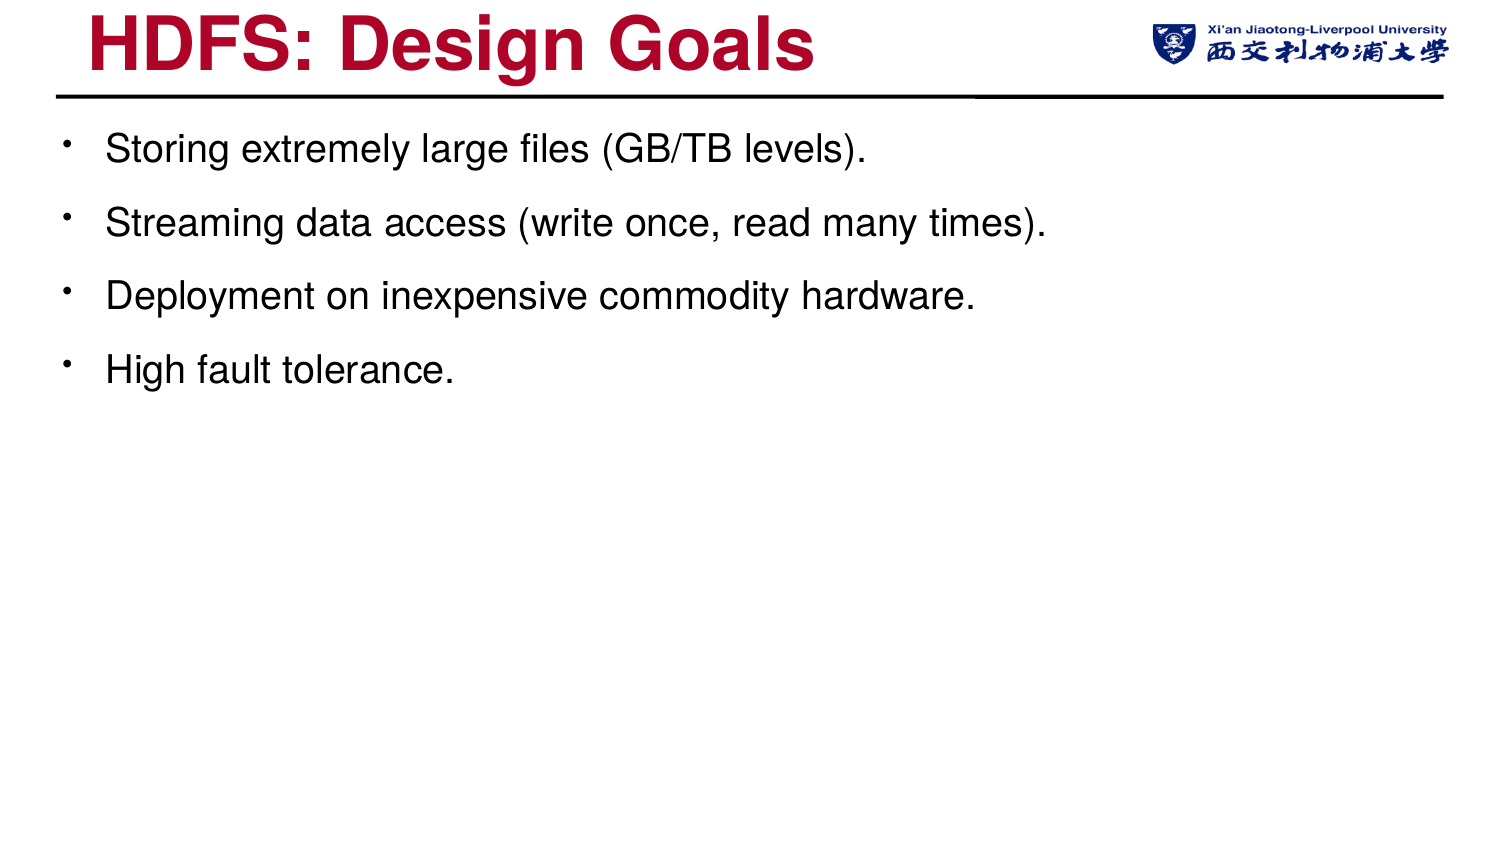

# HDFS: Design Goals
Storing extremely large files (GB/TB levels).
Streaming data access (write once, read many times).
Deployment on inexpensive commodity hardware.
High fault tolerance.